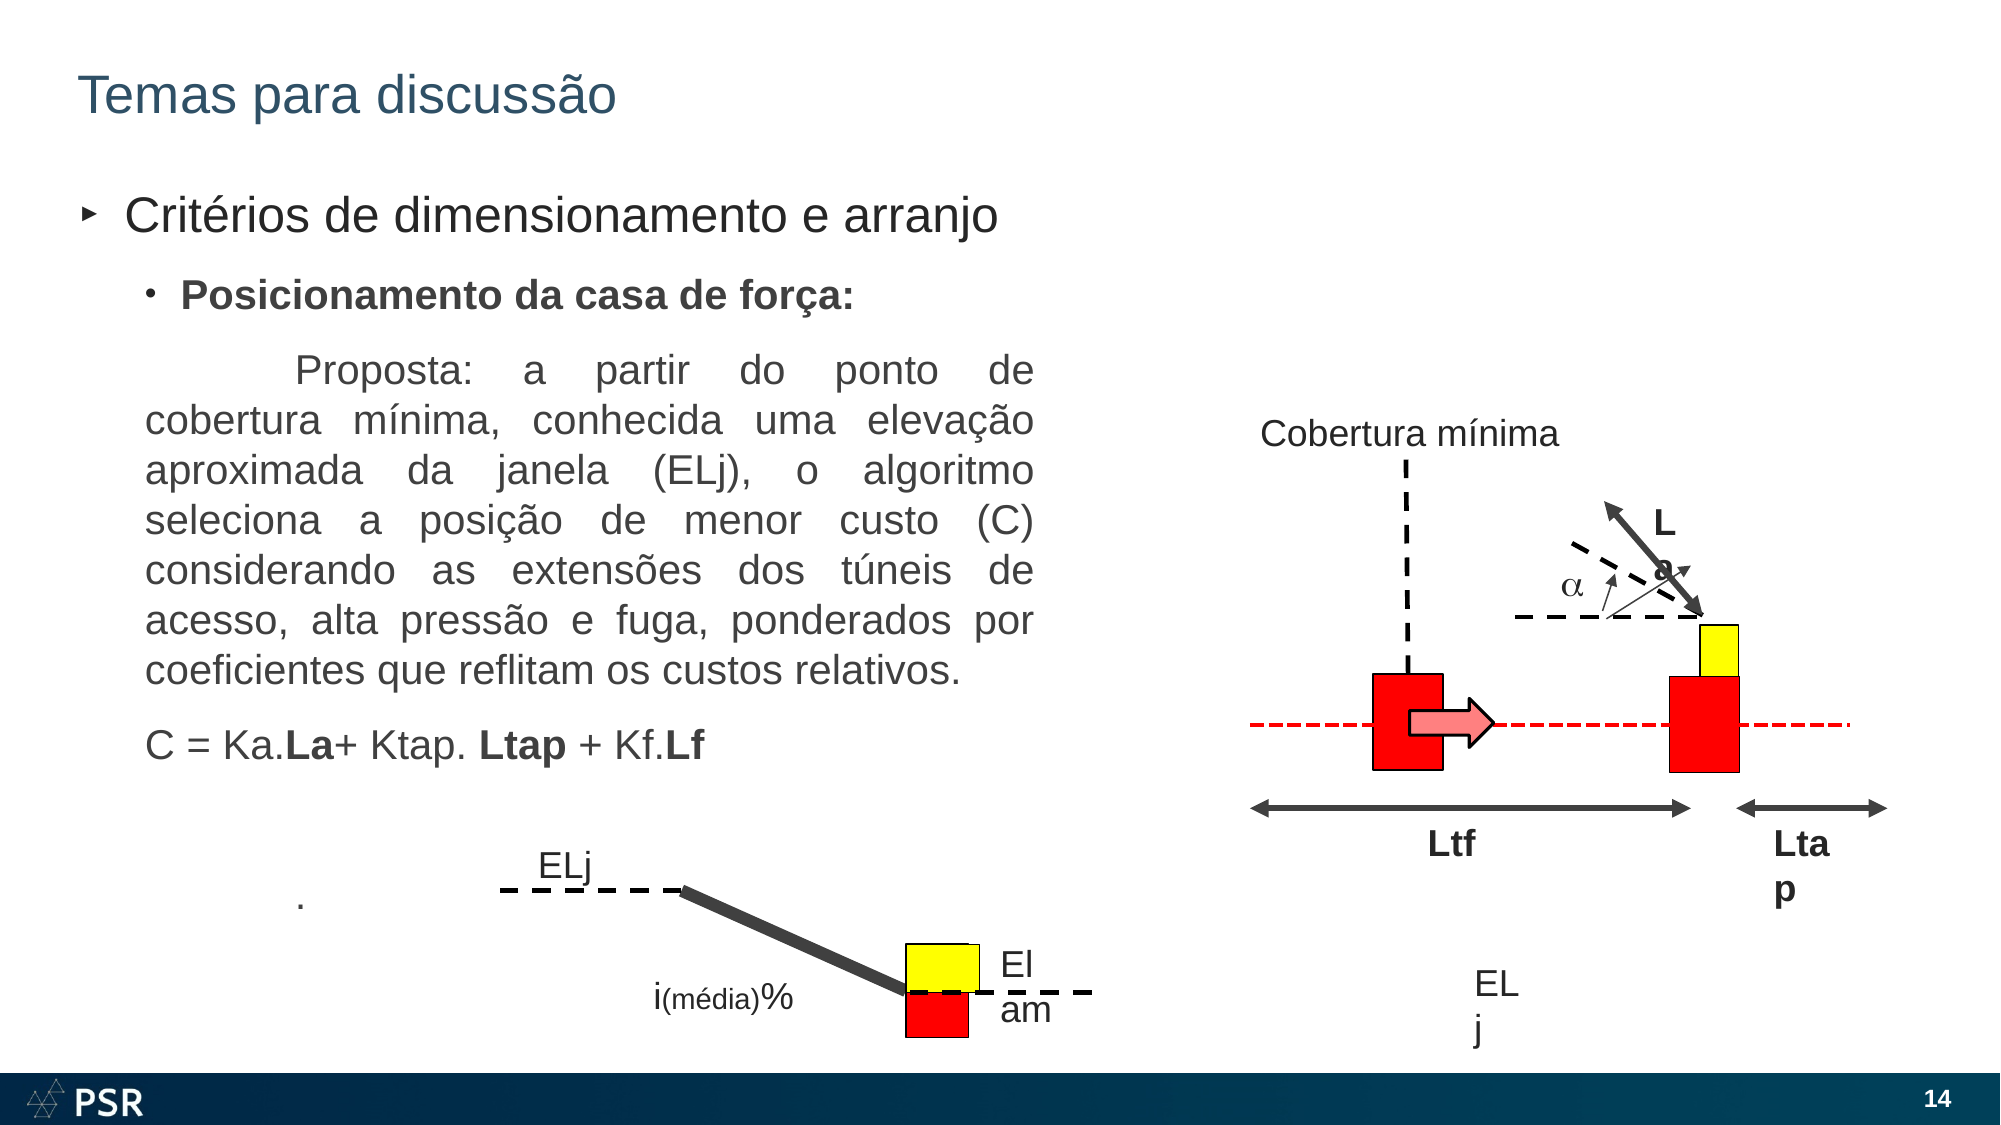

# Temas para discussão
Critérios de dimensionamento e arranjo
Posicionamento da casa de força:
	Proposta: a partir do ponto de cobertura mínima, conhecida uma elevação aproximada da janela (ELj), o algoritmo seleciona a posição de menor custo (C) considerando as extensões dos túneis de acesso, alta pressão e fuga, ponderados por coeficientes que reflitam os custos relativos.
C = Ka.La+ Ktap. Ltap + Kf.Lf

	.

Cobertura mínima
La
α

Ltf
Ltap
ELj
ELj
El am

i(média)%

14